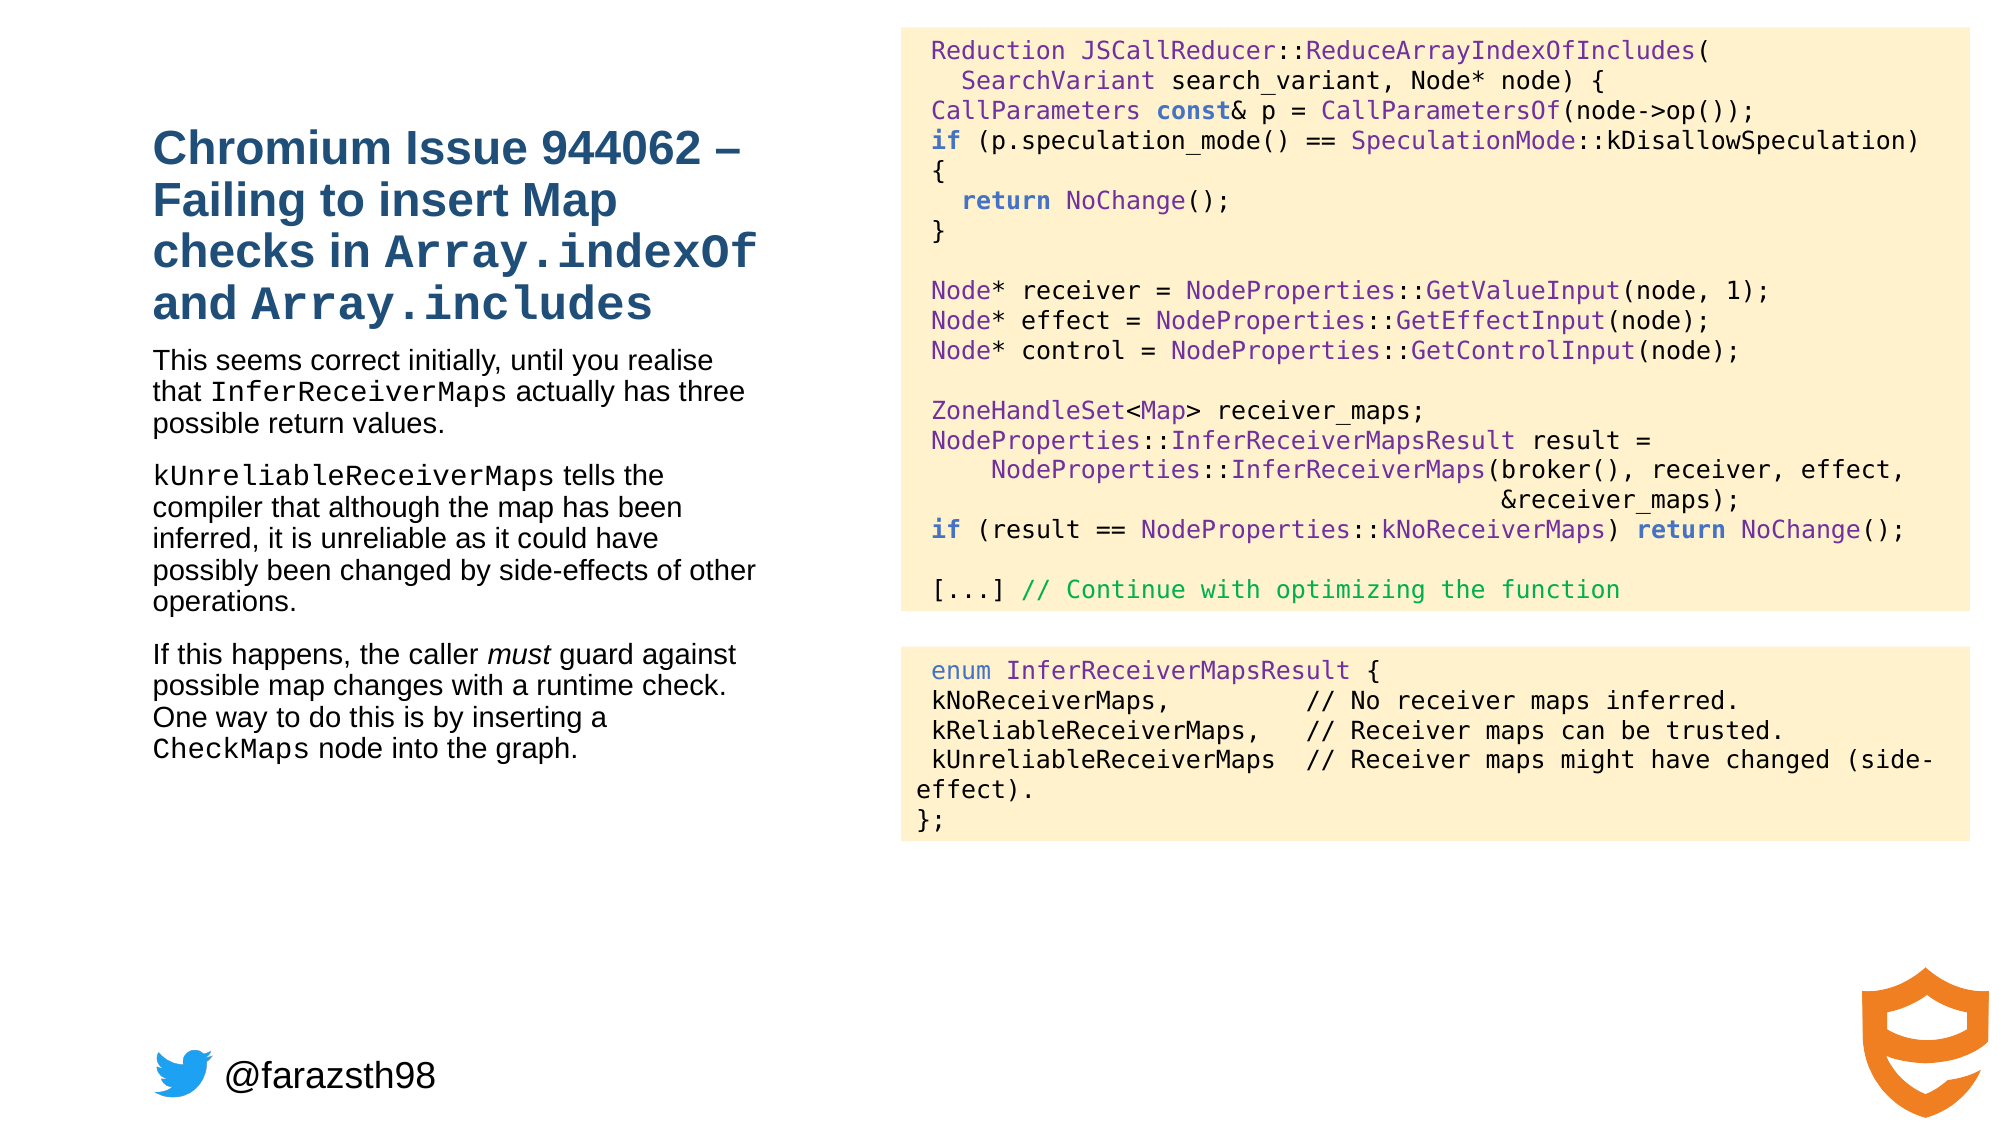

Reduction JSCallReducer::ReduceArrayIndexOfIncludes(
   SearchVariant search_variant, Node* node) {
 CallParameters const& p = CallParametersOf(node->op());
 if (p.speculation_mode() == SpeculationMode::kDisallowSpeculation)
 {
   return NoChange();
 }

 Node* receiver = NodeProperties::GetValueInput(node, 1);
 Node* effect = NodeProperties::GetEffectInput(node);
 Node* control = NodeProperties::GetControlInput(node);

 ZoneHandleSet<Map> receiver_maps;
 NodeProperties::InferReceiverMapsResult result =
     NodeProperties::InferReceiverMaps(broker(), receiver, effect,
                                       &receiver_maps);
 if (result == NodeProperties::kNoReceiverMaps) return NoChange();

 [...] // Continue with optimizing the function
# Chromium Issue 944062 – Failing to insert Map checks in Array.indexOf and Array.includes
This seems correct initially, until you realise that InferReceiverMaps actually has three possible return values.
kUnreliableReceiverMaps tells the compiler that although the map has been inferred, it is unreliable as it could have possibly been changed by side-effects of other operations.
If this happens, the caller must guard against possible map changes with a runtime check. One way to do this is by inserting a CheckMaps node into the graph.
 enum InferReceiverMapsResult {
 kNoReceiverMaps,         // No receiver maps inferred.
 kReliableReceiverMaps,   // Receiver maps can be trusted.
 kUnreliableReceiverMaps  // Receiver maps might have changed (side-effect).
};